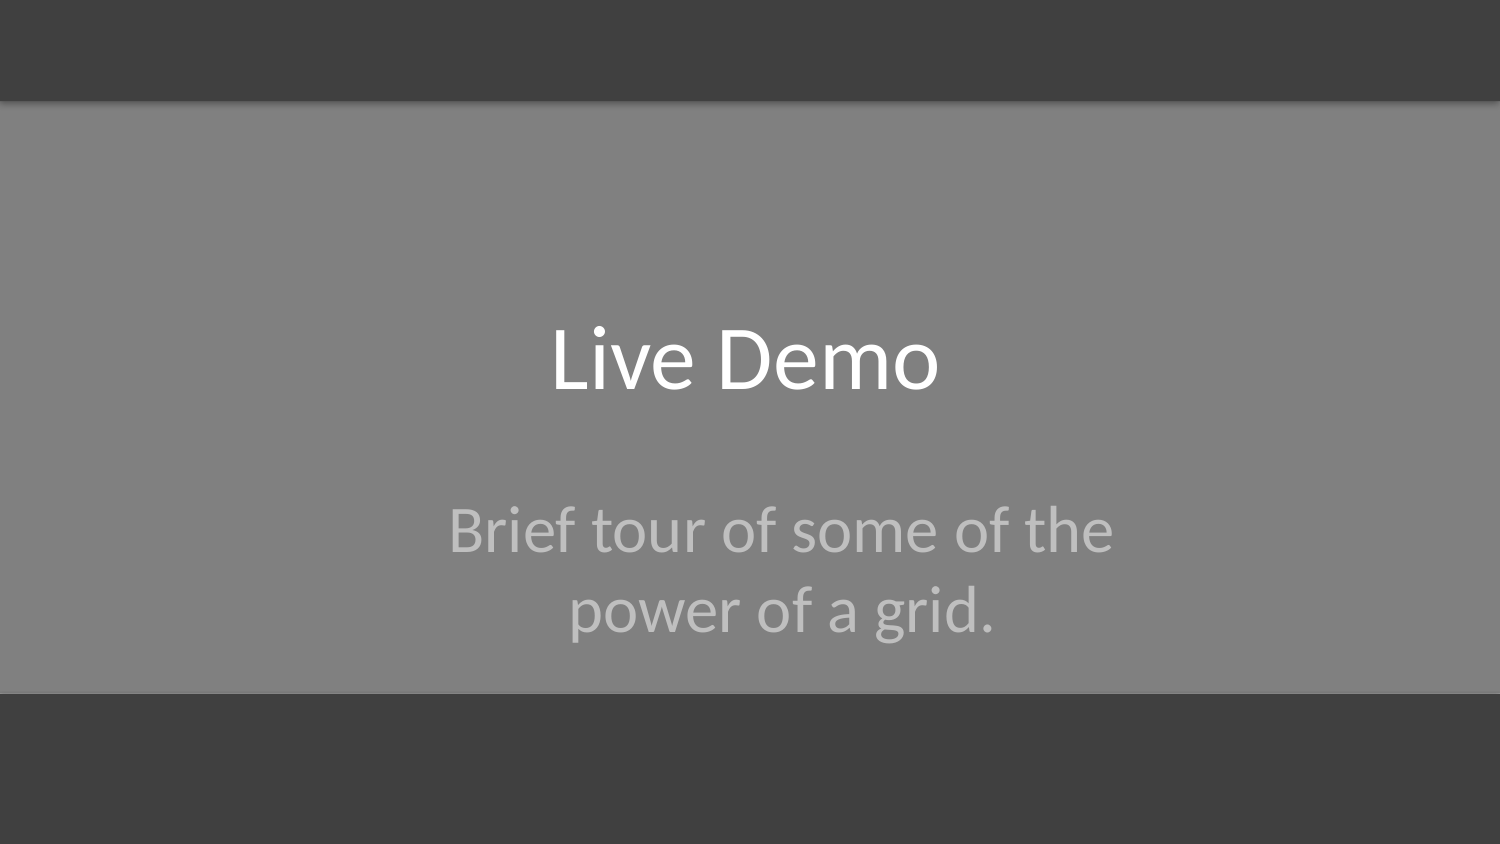

# Live Demo
Brief tour of some of the power of a grid.